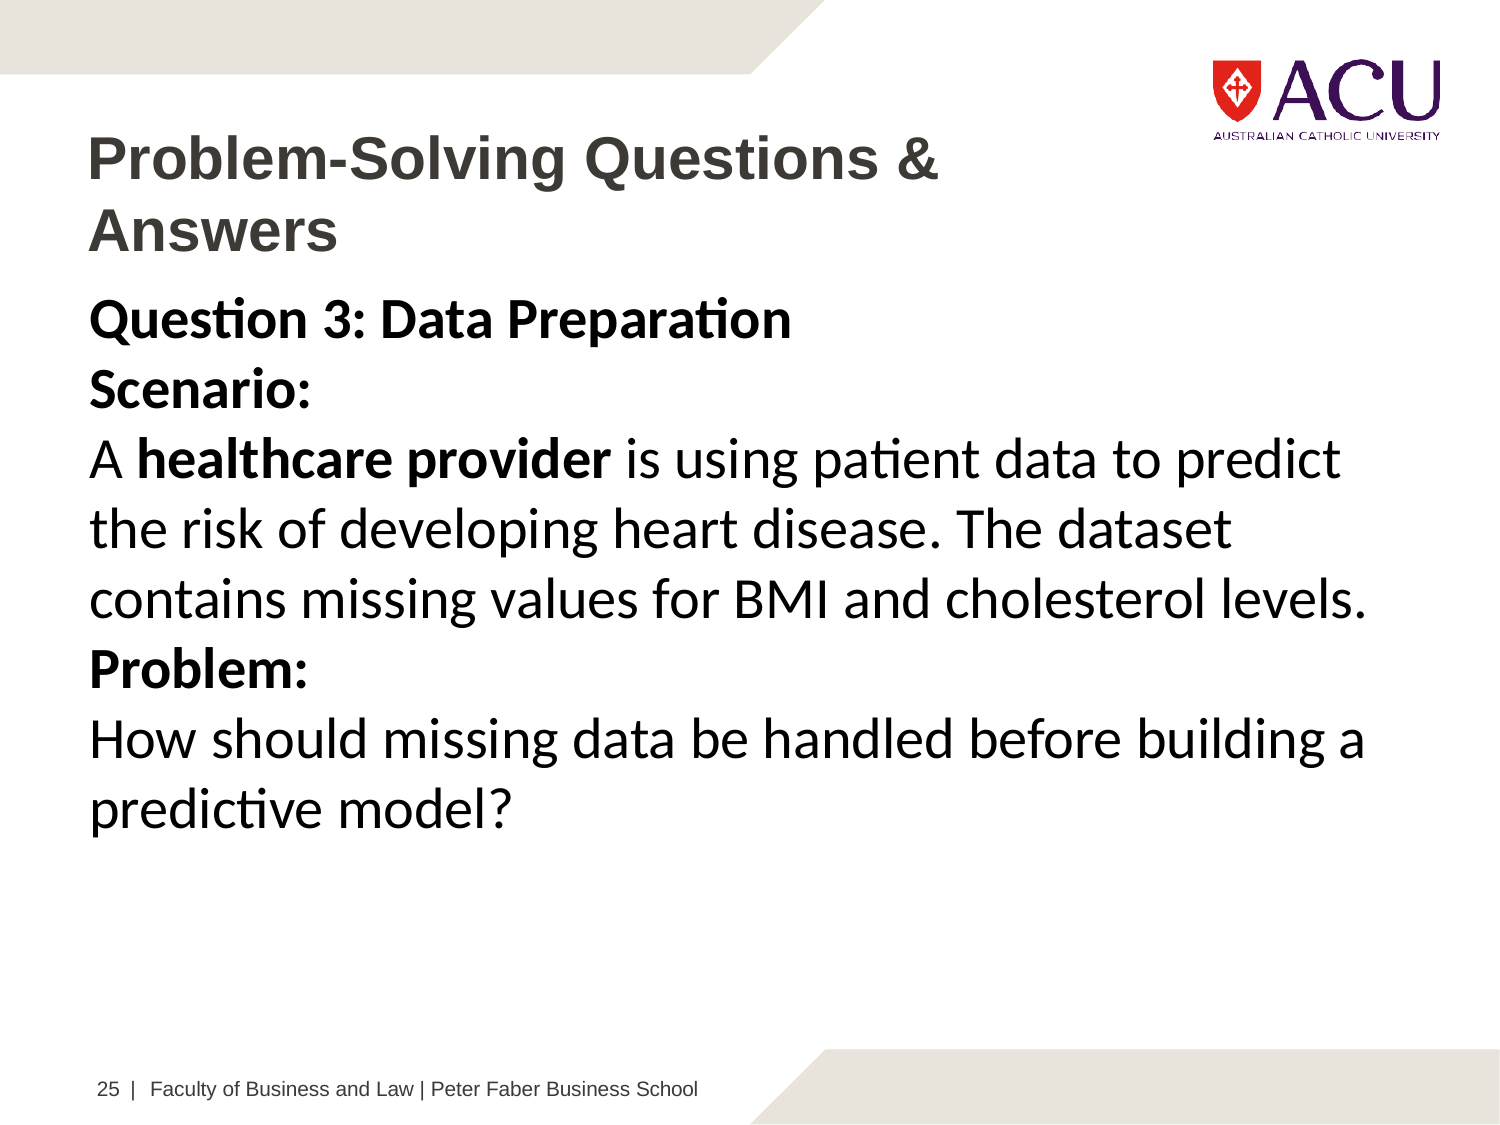

# Problem-Solving Questions & Answers
Question 3: Data Preparation
Scenario:
A healthcare provider is using patient data to predict the risk of developing heart disease. The dataset contains missing values for BMI and cholesterol levels.
Problem:
How should missing data be handled before building a predictive model?
25 | Faculty of Business and Law | Peter Faber Business School